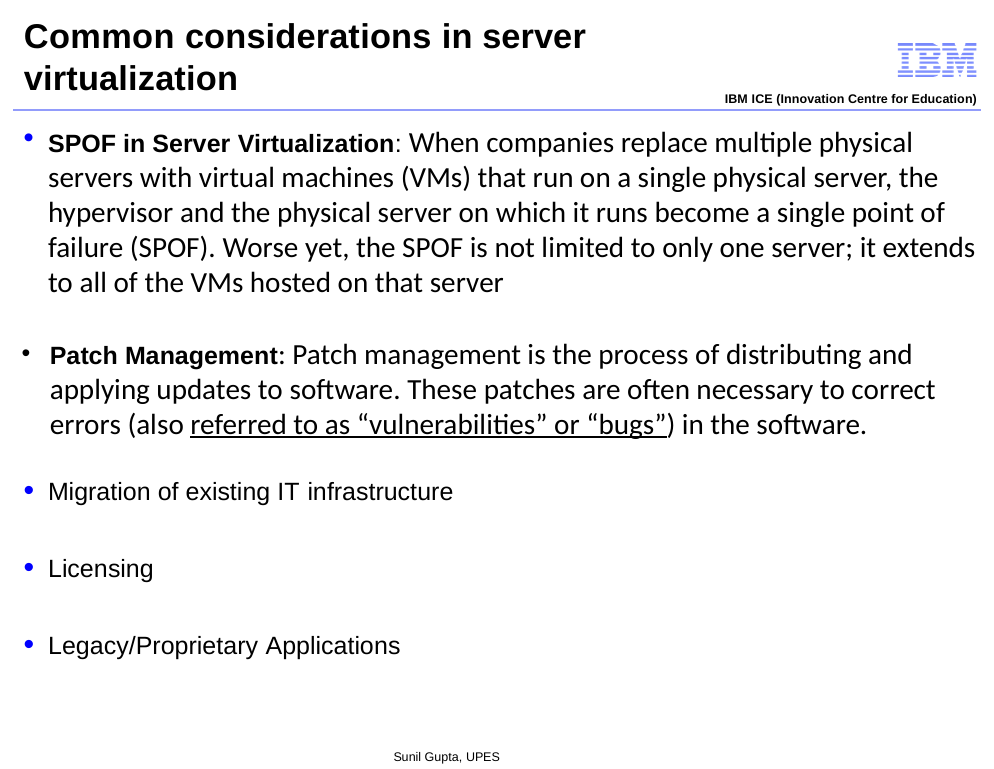

# Common considerations in server
virtualization
IBM ICE (Innovation Centre for Education)

SPOF in Server Virtualization: When companies replace multiple physical servers with virtual machines (VMs) that run on a single physical server, the hypervisor and the physical server on which it runs become a single point of failure (SPOF). Worse yet, the SPOF is not limited to only one server; it extends to all of the VMs hosted on that server

Patch Management: Patch management is the process of distributing and applying updates to software. These patches are often necessary to correct errors (also referred to as “vulnerabilities” or “bugs”) in the software.

Migration of existing IT infrastructure

Licensing

Legacy/Proprietary Applications
Sunil Gupta, UPES